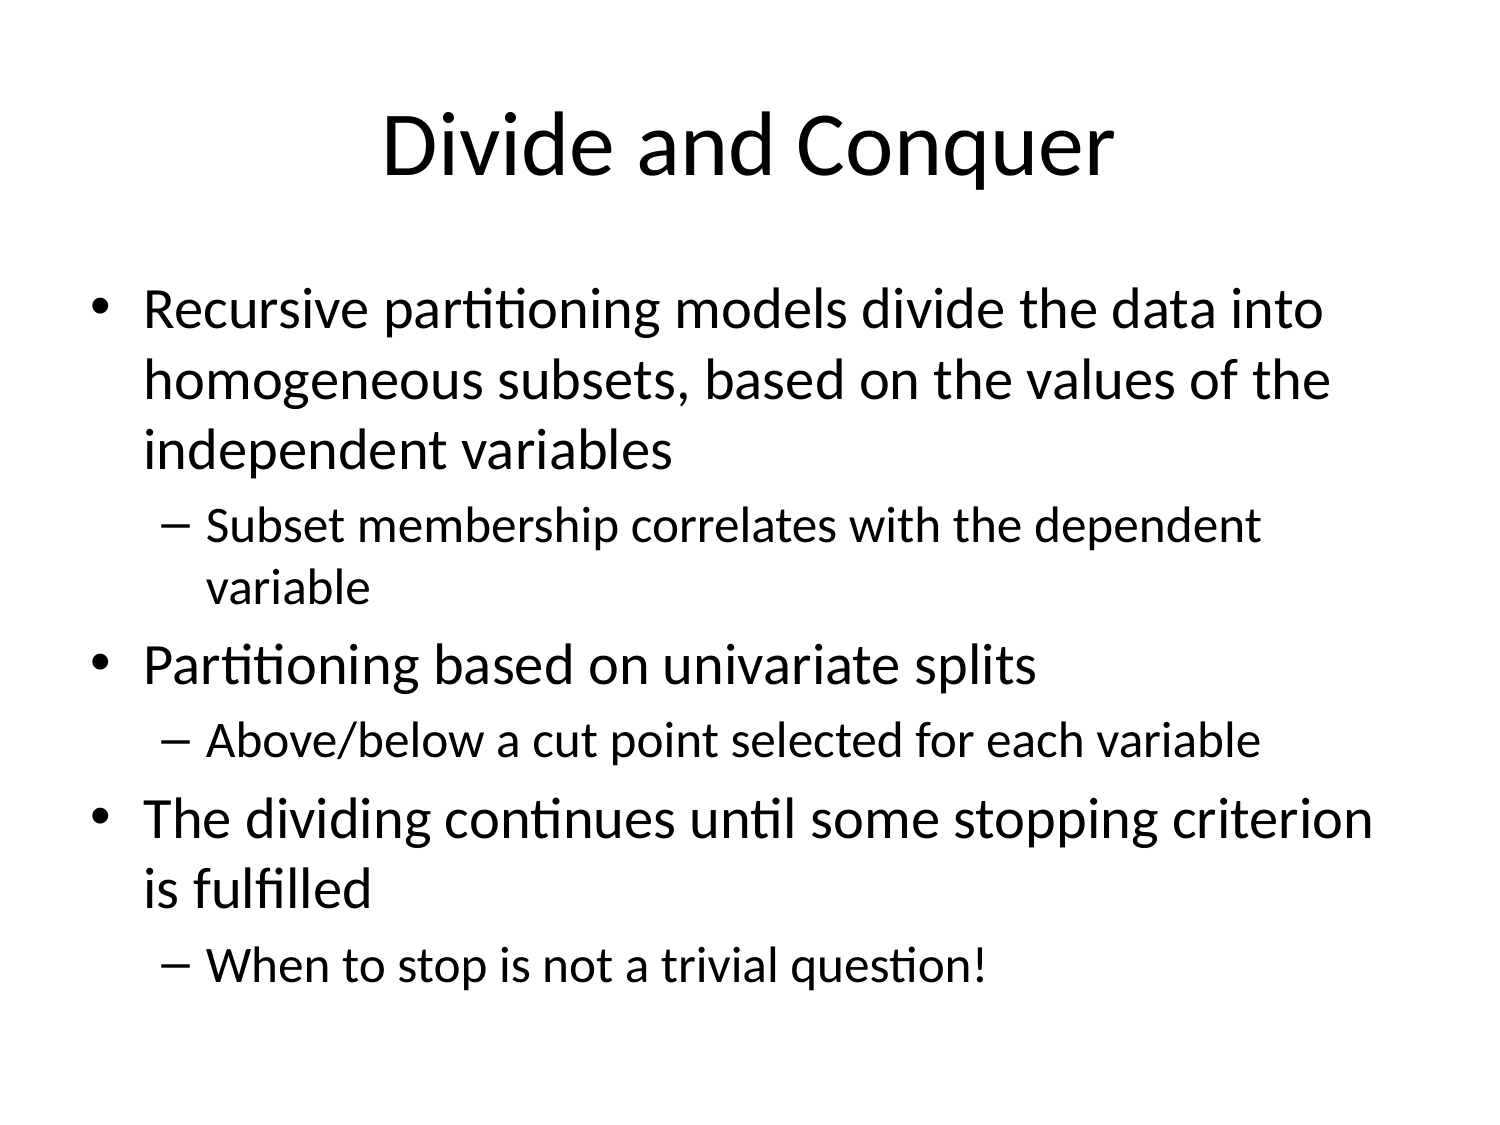

# Divide and Conquer
Recursive partitioning models divide the data into homogeneous subsets, based on the values of the independent variables
Subset membership correlates with the dependent variable
Partitioning based on univariate splits
Above/below a cut point selected for each variable
The dividing continues until some stopping criterion is fulfilled
When to stop is not a trivial question!